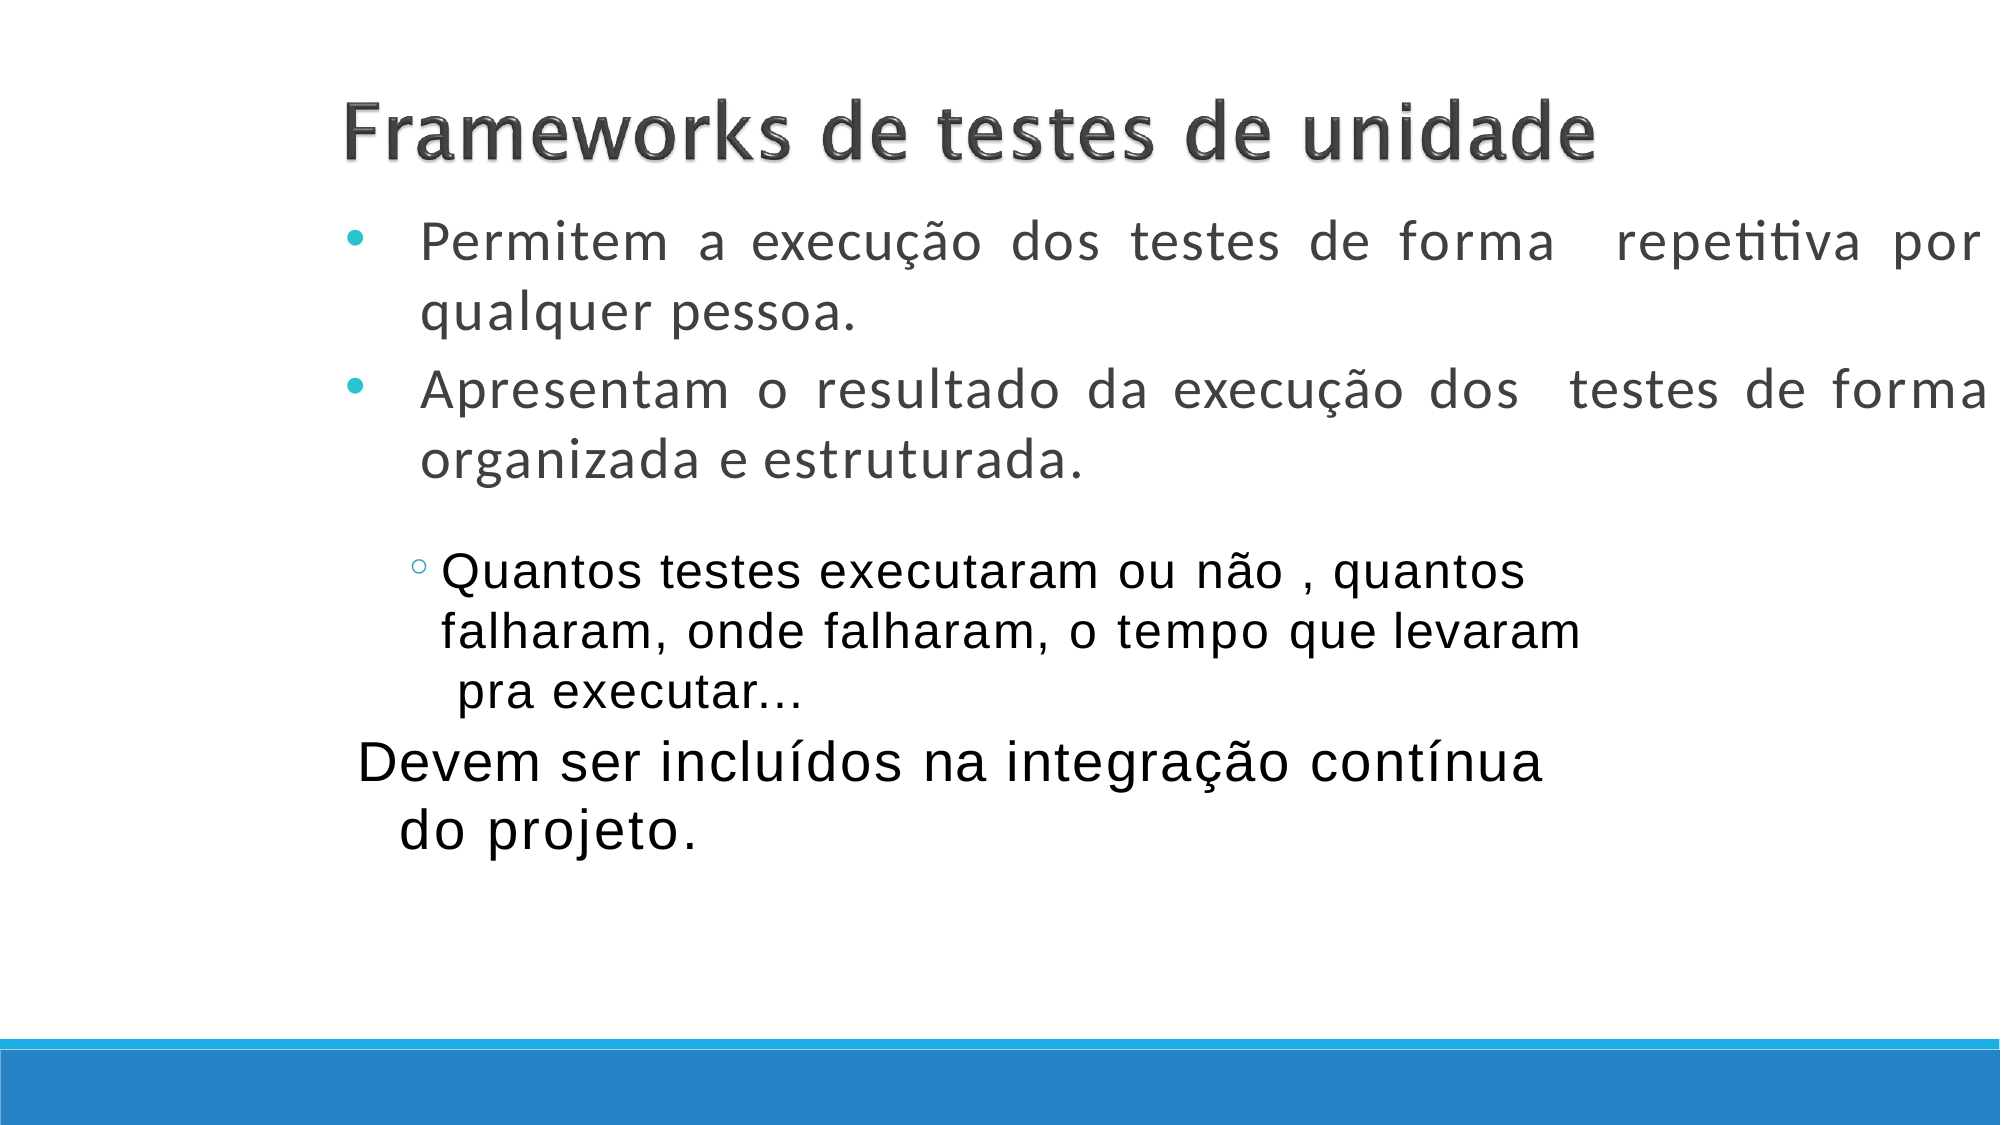

Permitem a execução dos testes de forma  repetitiva por qualquer pessoa.
Apresentam o resultado da execução dos  testes de forma organizada e estruturada.
Quantos testes executaram ou não , quantos  falharam, onde falharam, o tempo que levaram  pra executar...
Devem ser incluídos na integração contínua  do projeto.